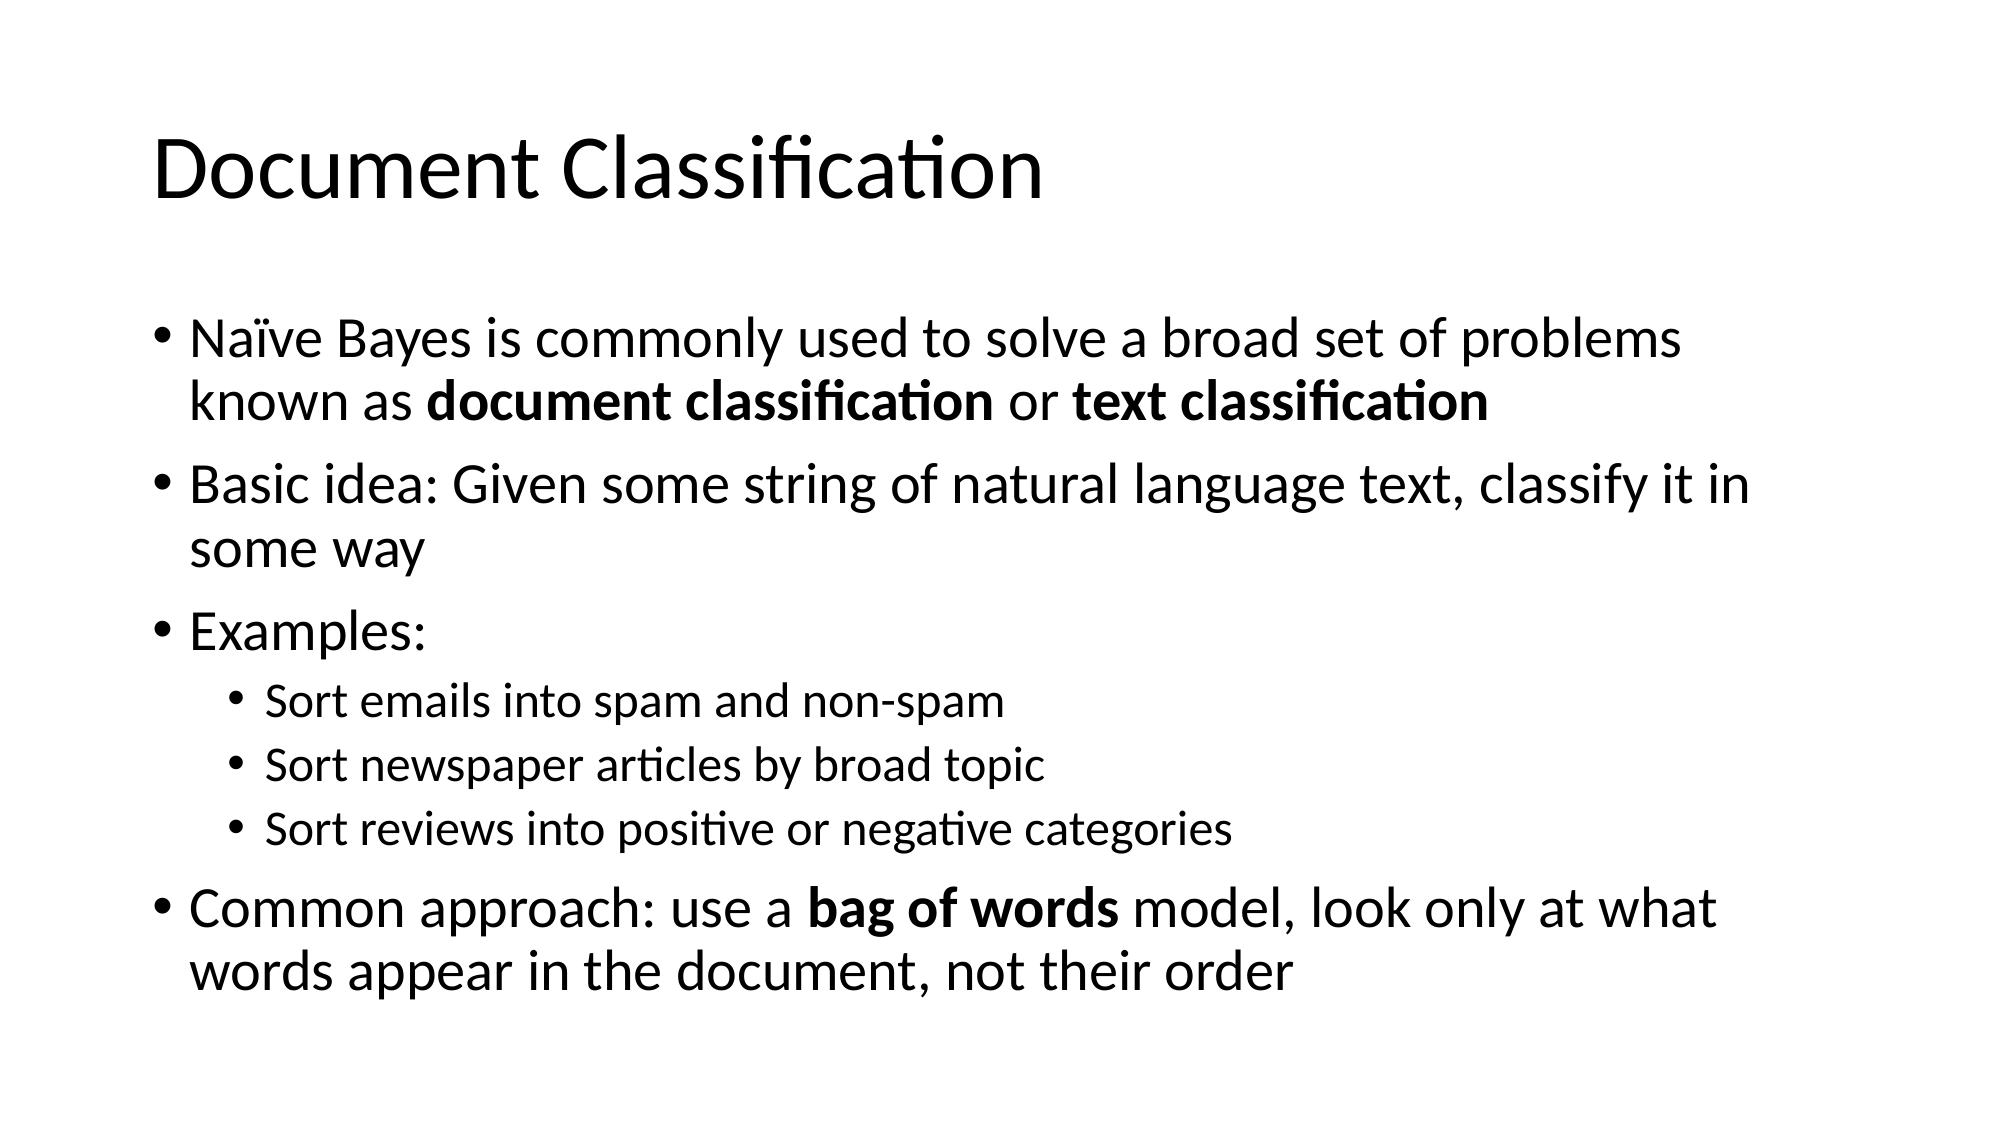

# Document Classification
Naïve Bayes is commonly used to solve a broad set of problems known as document classification or text classification
Basic idea: Given some string of natural language text, classify it in some way
Examples:
Sort emails into spam and non-spam
Sort newspaper articles by broad topic
Sort reviews into positive or negative categories
Common approach: use a bag of words model, look only at what words appear in the document, not their order